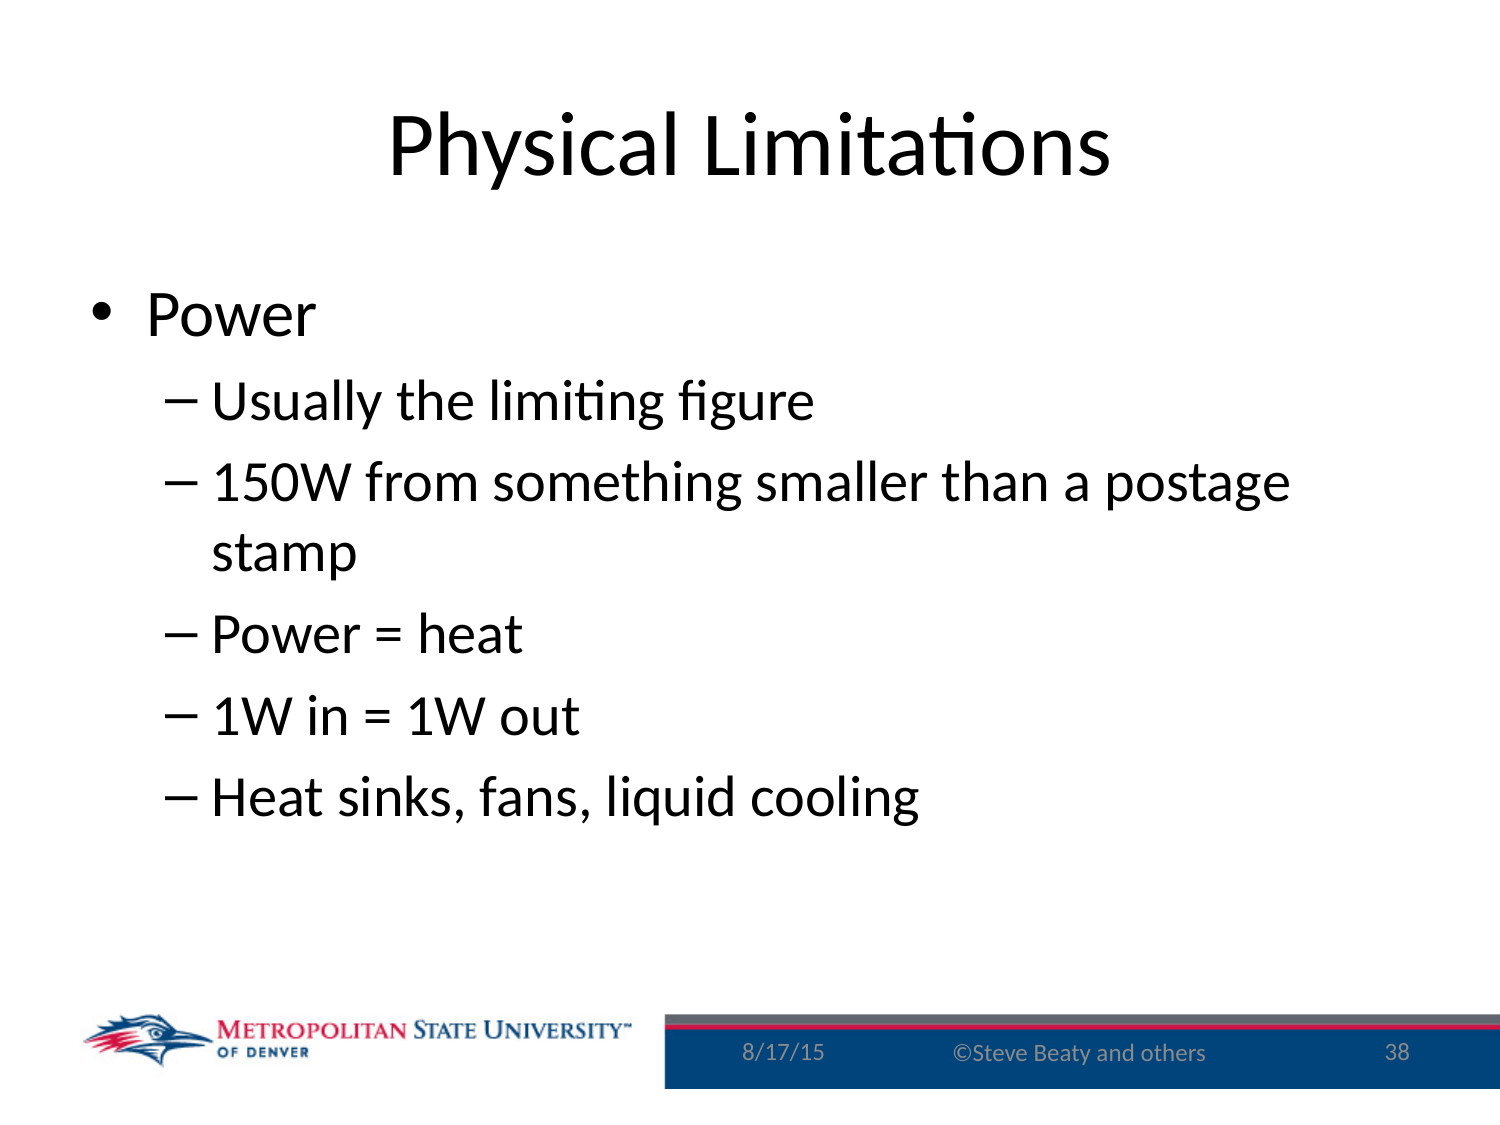

# Physical Limitations
Power
Usually the limiting figure
150W from something smaller than a postage stamp
Power = heat
1W in = 1W out
Heat sinks, fans, liquid cooling
8/17/15
38
©Steve Beaty and others